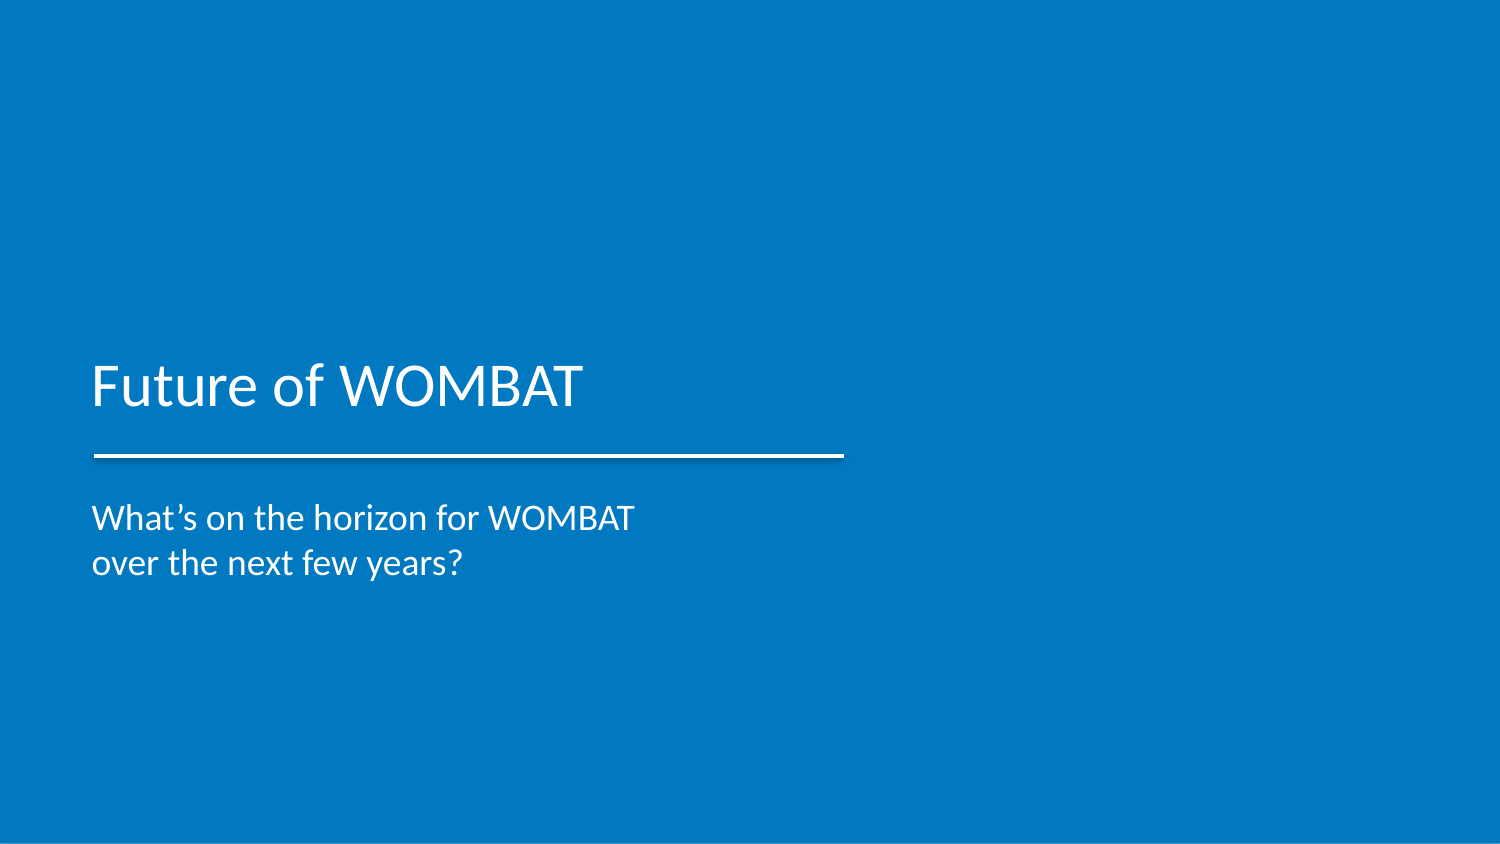

Future of WOMBAT
What’s on the horizon for WOMBAT over the next few years?